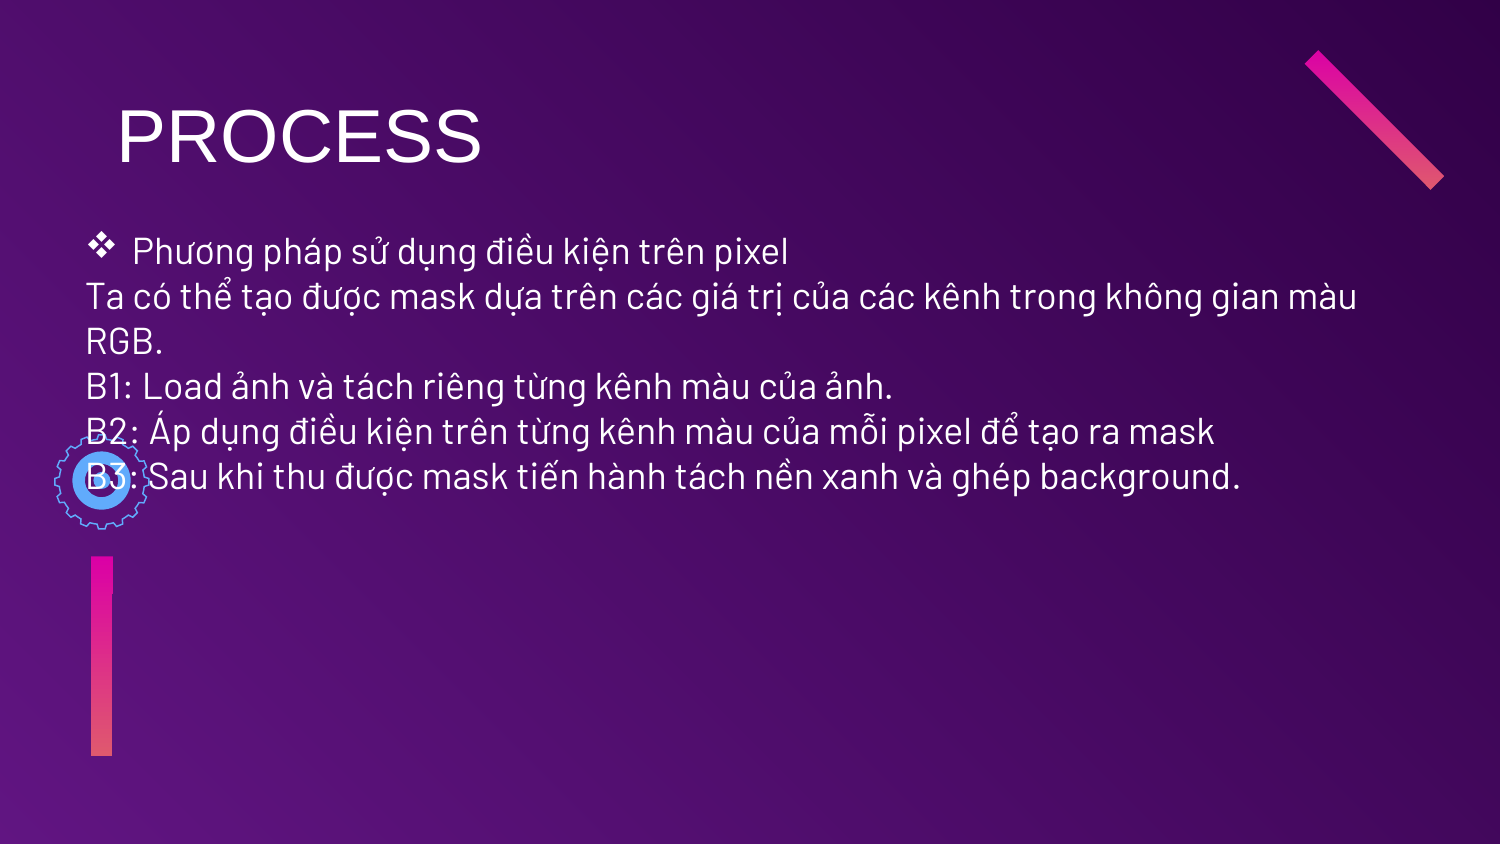

# PROCESS
Phương pháp sử dụng điều kiện trên pixel
Ta có thể tạo được mask dựa trên các giá trị của các kênh trong không gian màu RGB.
B1: Load ảnh và tách riêng từng kênh màu của ảnh.
B2: Áp dụng điều kiện trên từng kênh màu của mỗi pixel để tạo ra mask
B3: Sau khi thu được mask tiến hành tách nền xanh và ghép background.